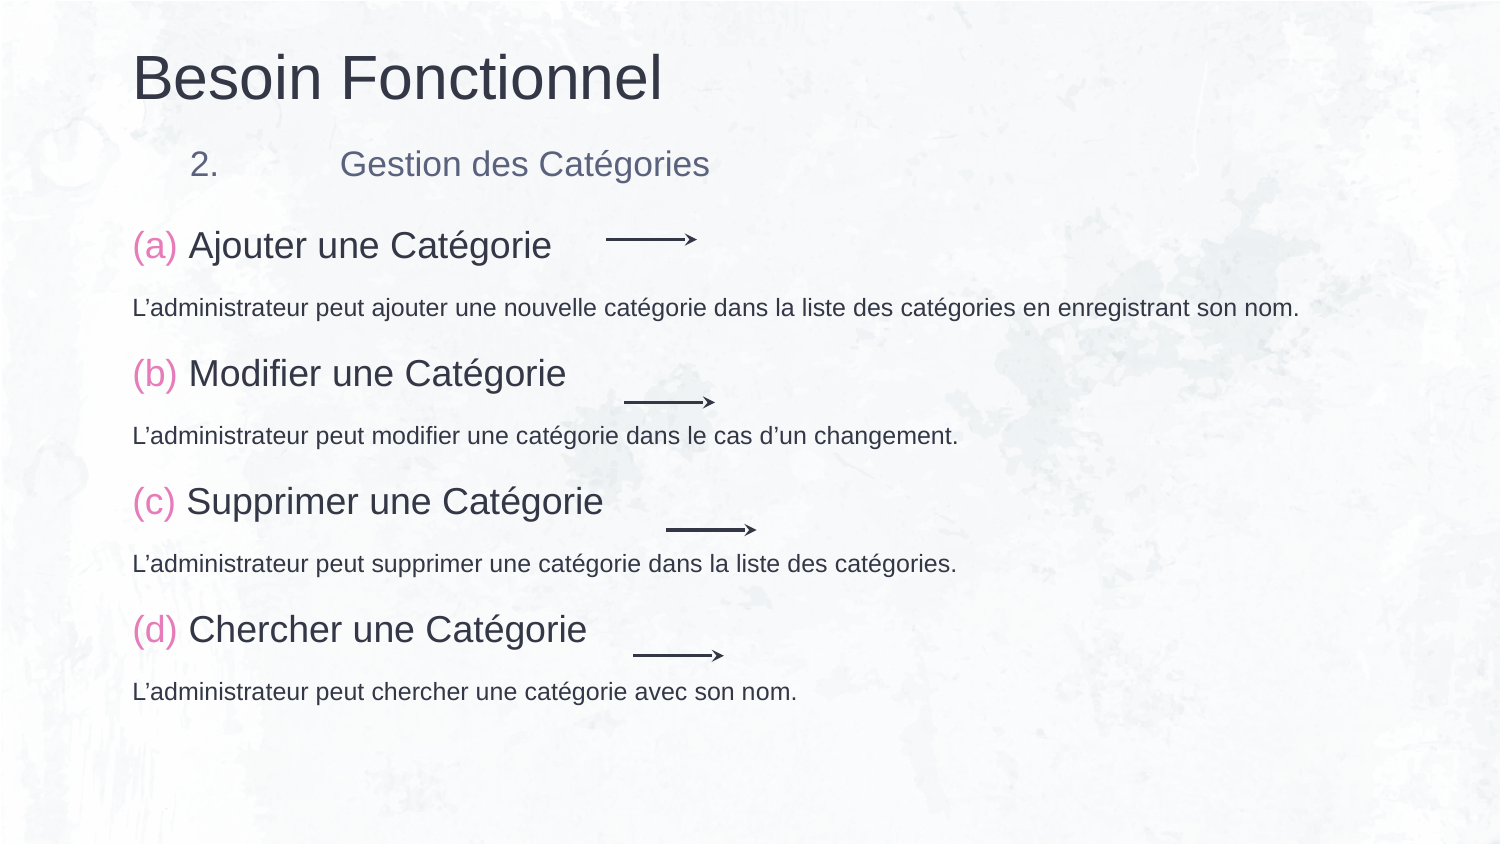

# Besoin Fonctionnel
2.	Gestion des Catégories
(a) Ajouter une Catégorie
L’administrateur peut ajouter une nouvelle catégorie dans la liste des catégories en enregistrant son nom.
(b) Modifier une Catégorie
L’administrateur peut modifier une catégorie dans le cas d’un changement.
(c) Supprimer une Catégorie
L’administrateur peut supprimer une catégorie dans la liste des catégories.
(d) Chercher une Catégorie
L’administrateur peut chercher une catégorie avec son nom.